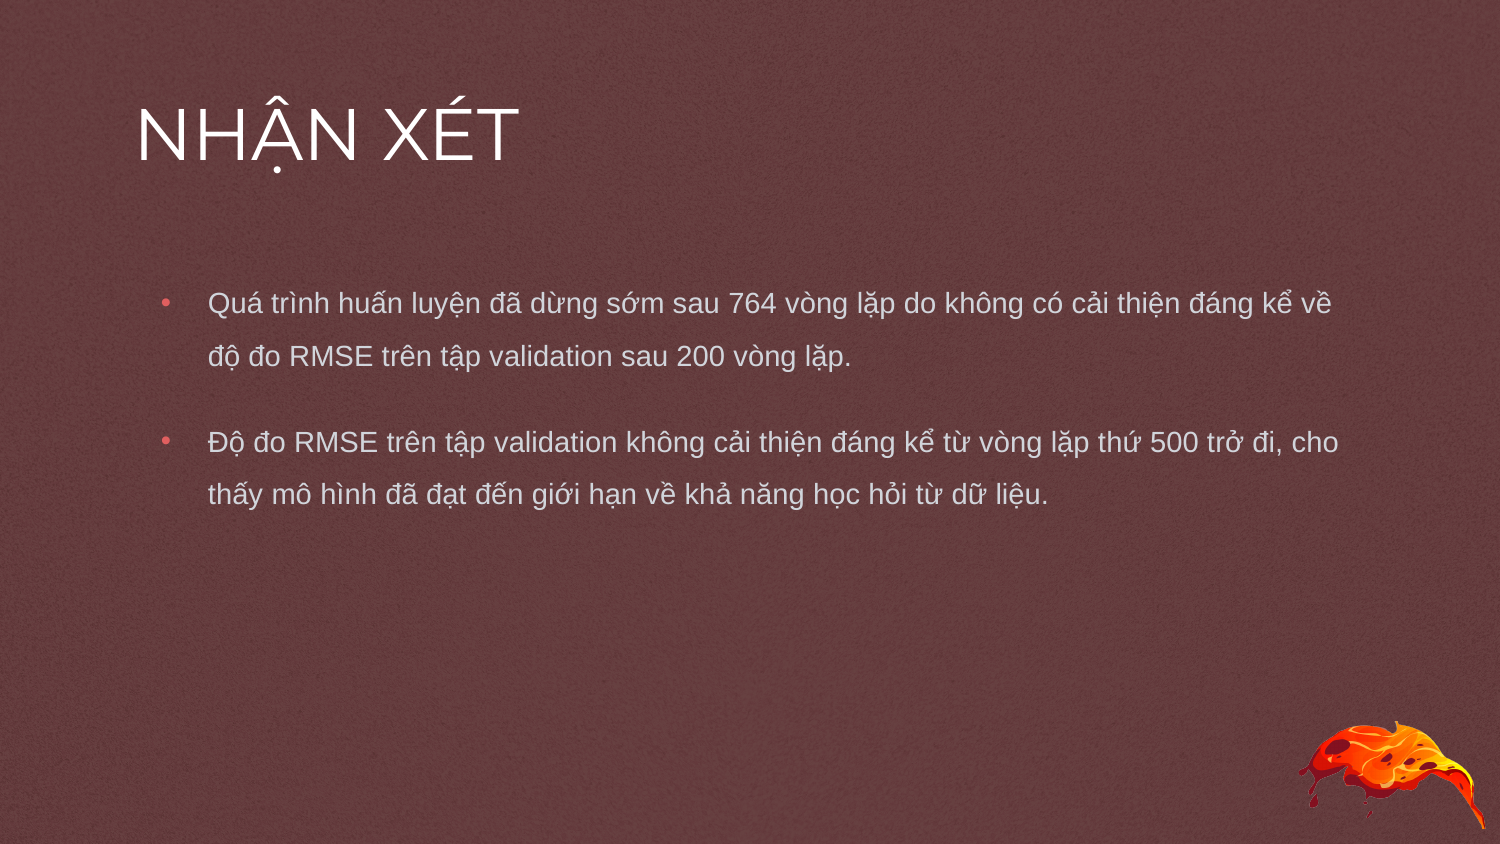

# NHẬN XÉT
Quá trình huấn luyện đã dừng sớm sau 764 vòng lặp do không có cải thiện đáng kể về độ đo RMSE trên tập validation sau 200 vòng lặp.
Độ đo RMSE trên tập validation không cải thiện đáng kể từ vòng lặp thứ 500 trở đi, cho thấy mô hình đã đạt đến giới hạn về khả năng học hỏi từ dữ liệu.